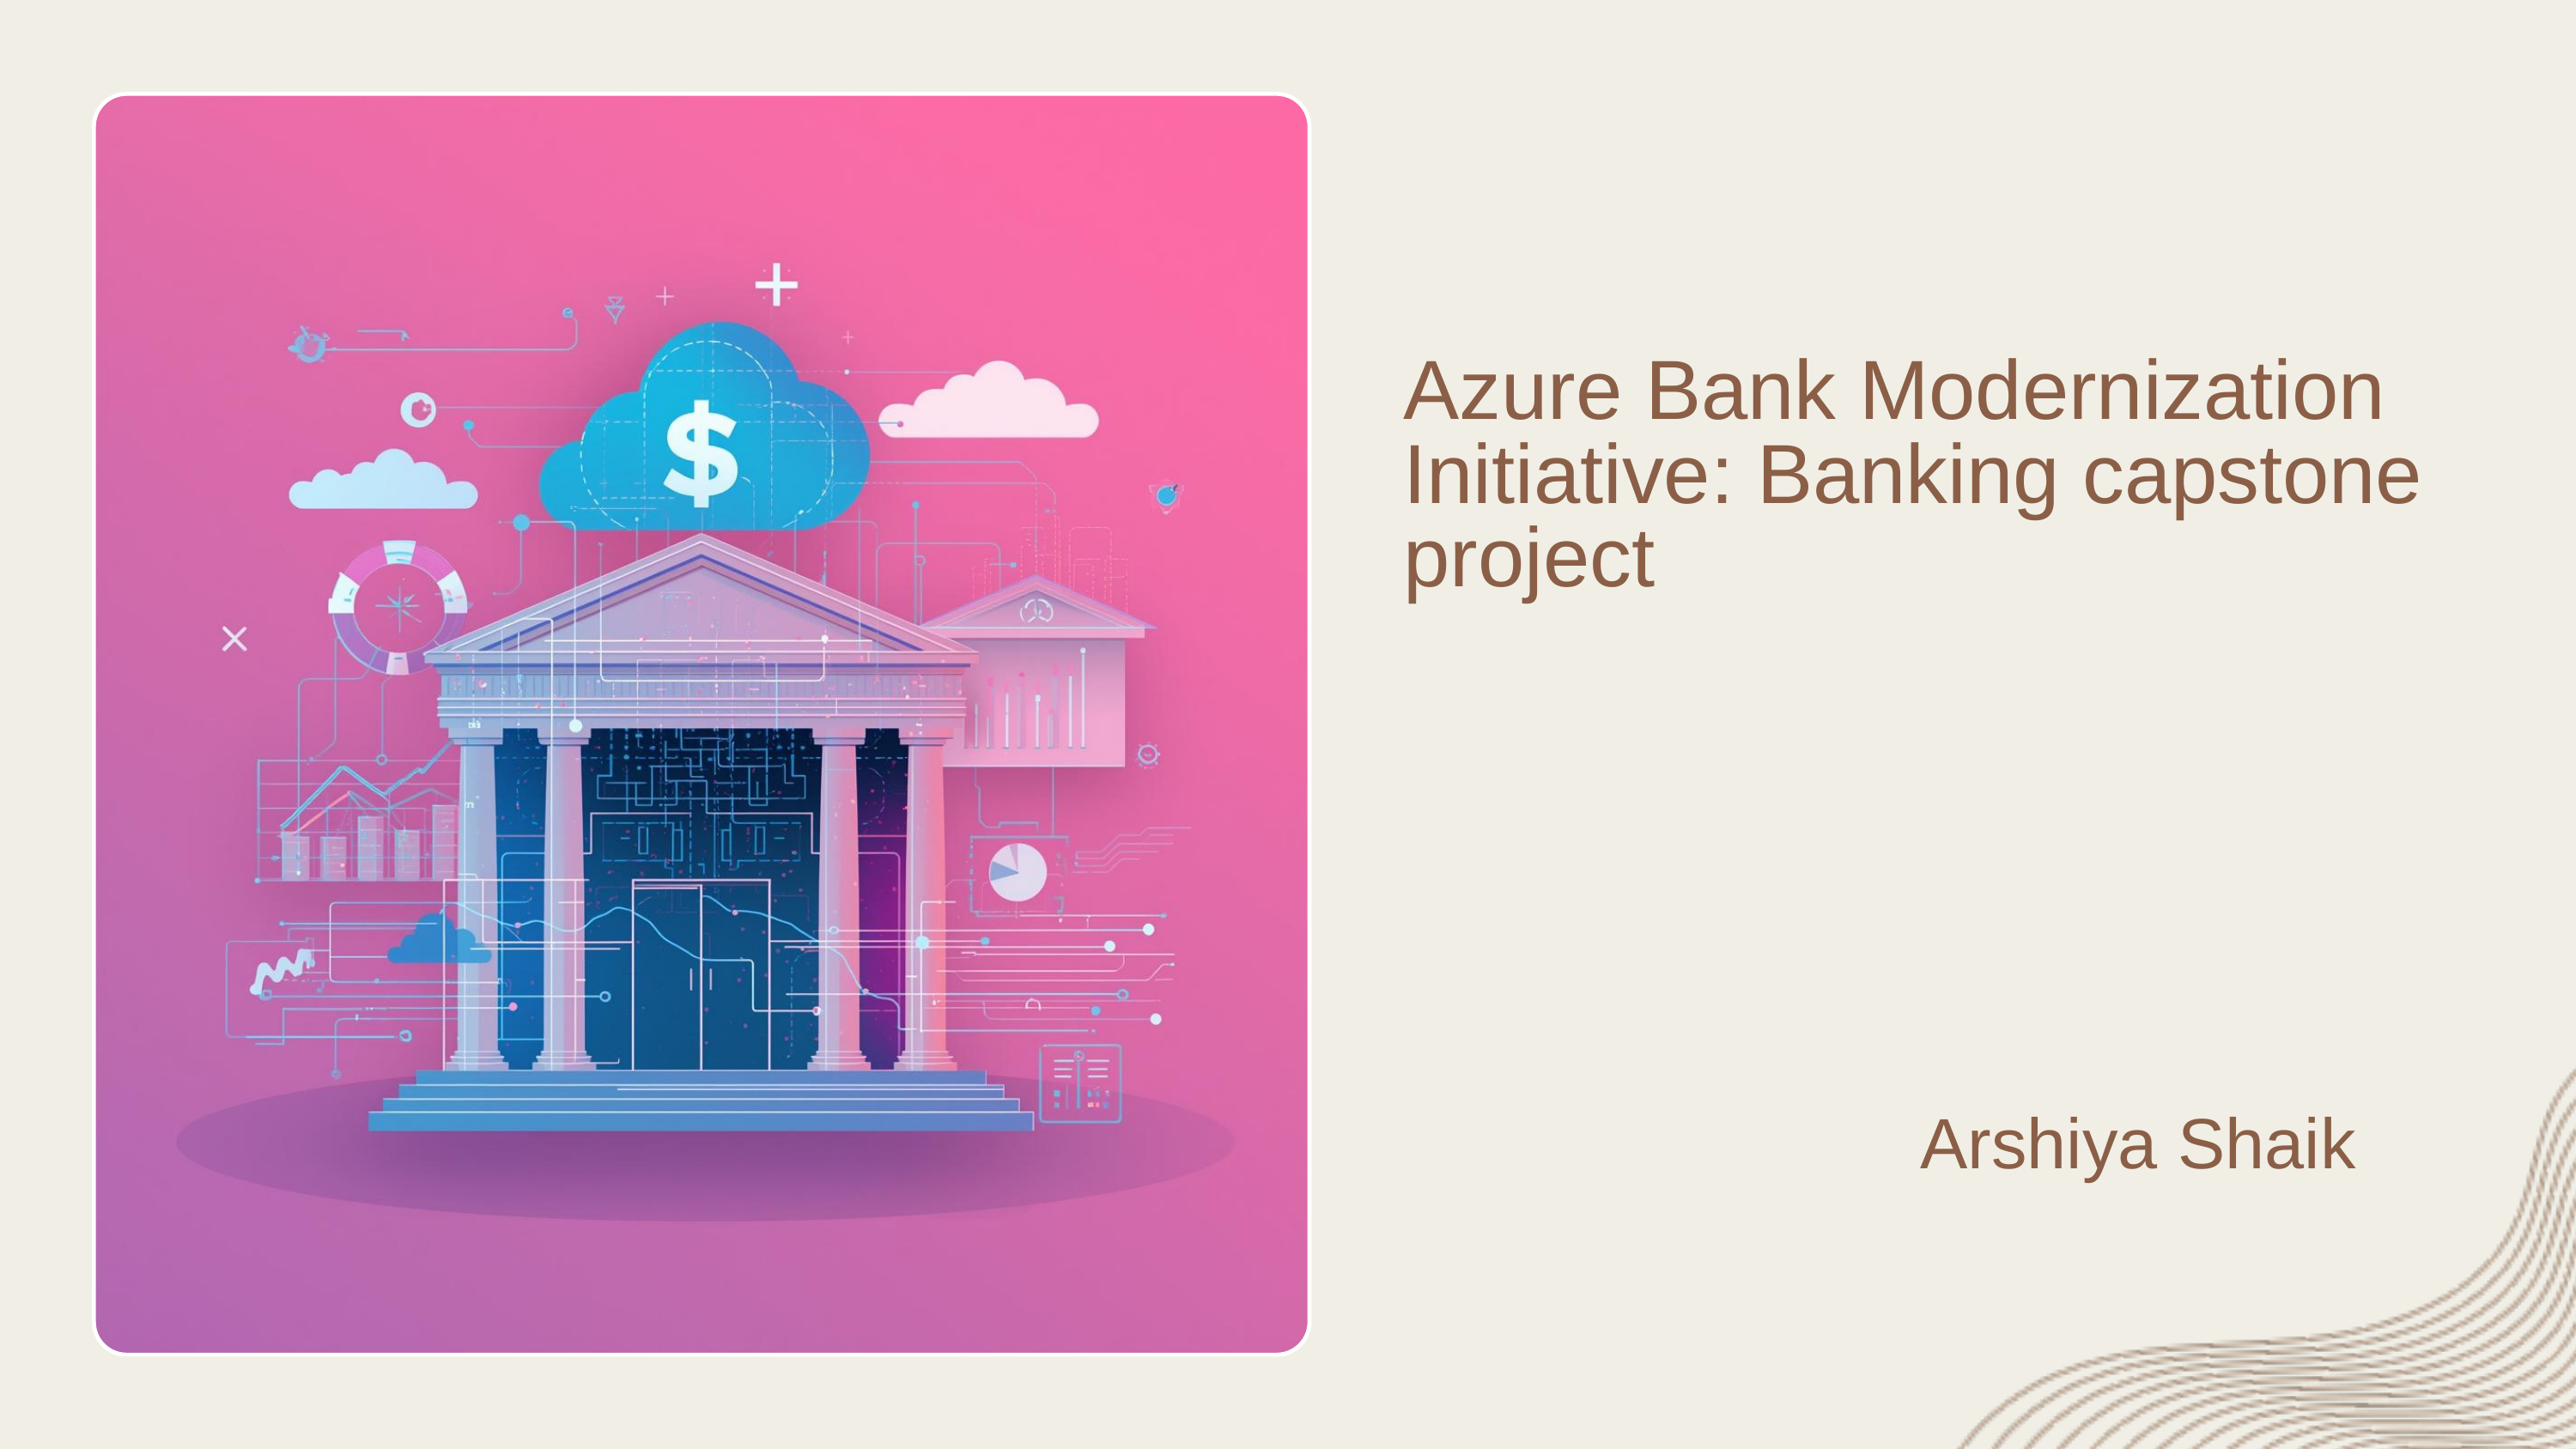

Azure Bank Modernization Initiative: Banking capstone project

Arshiya Shaik